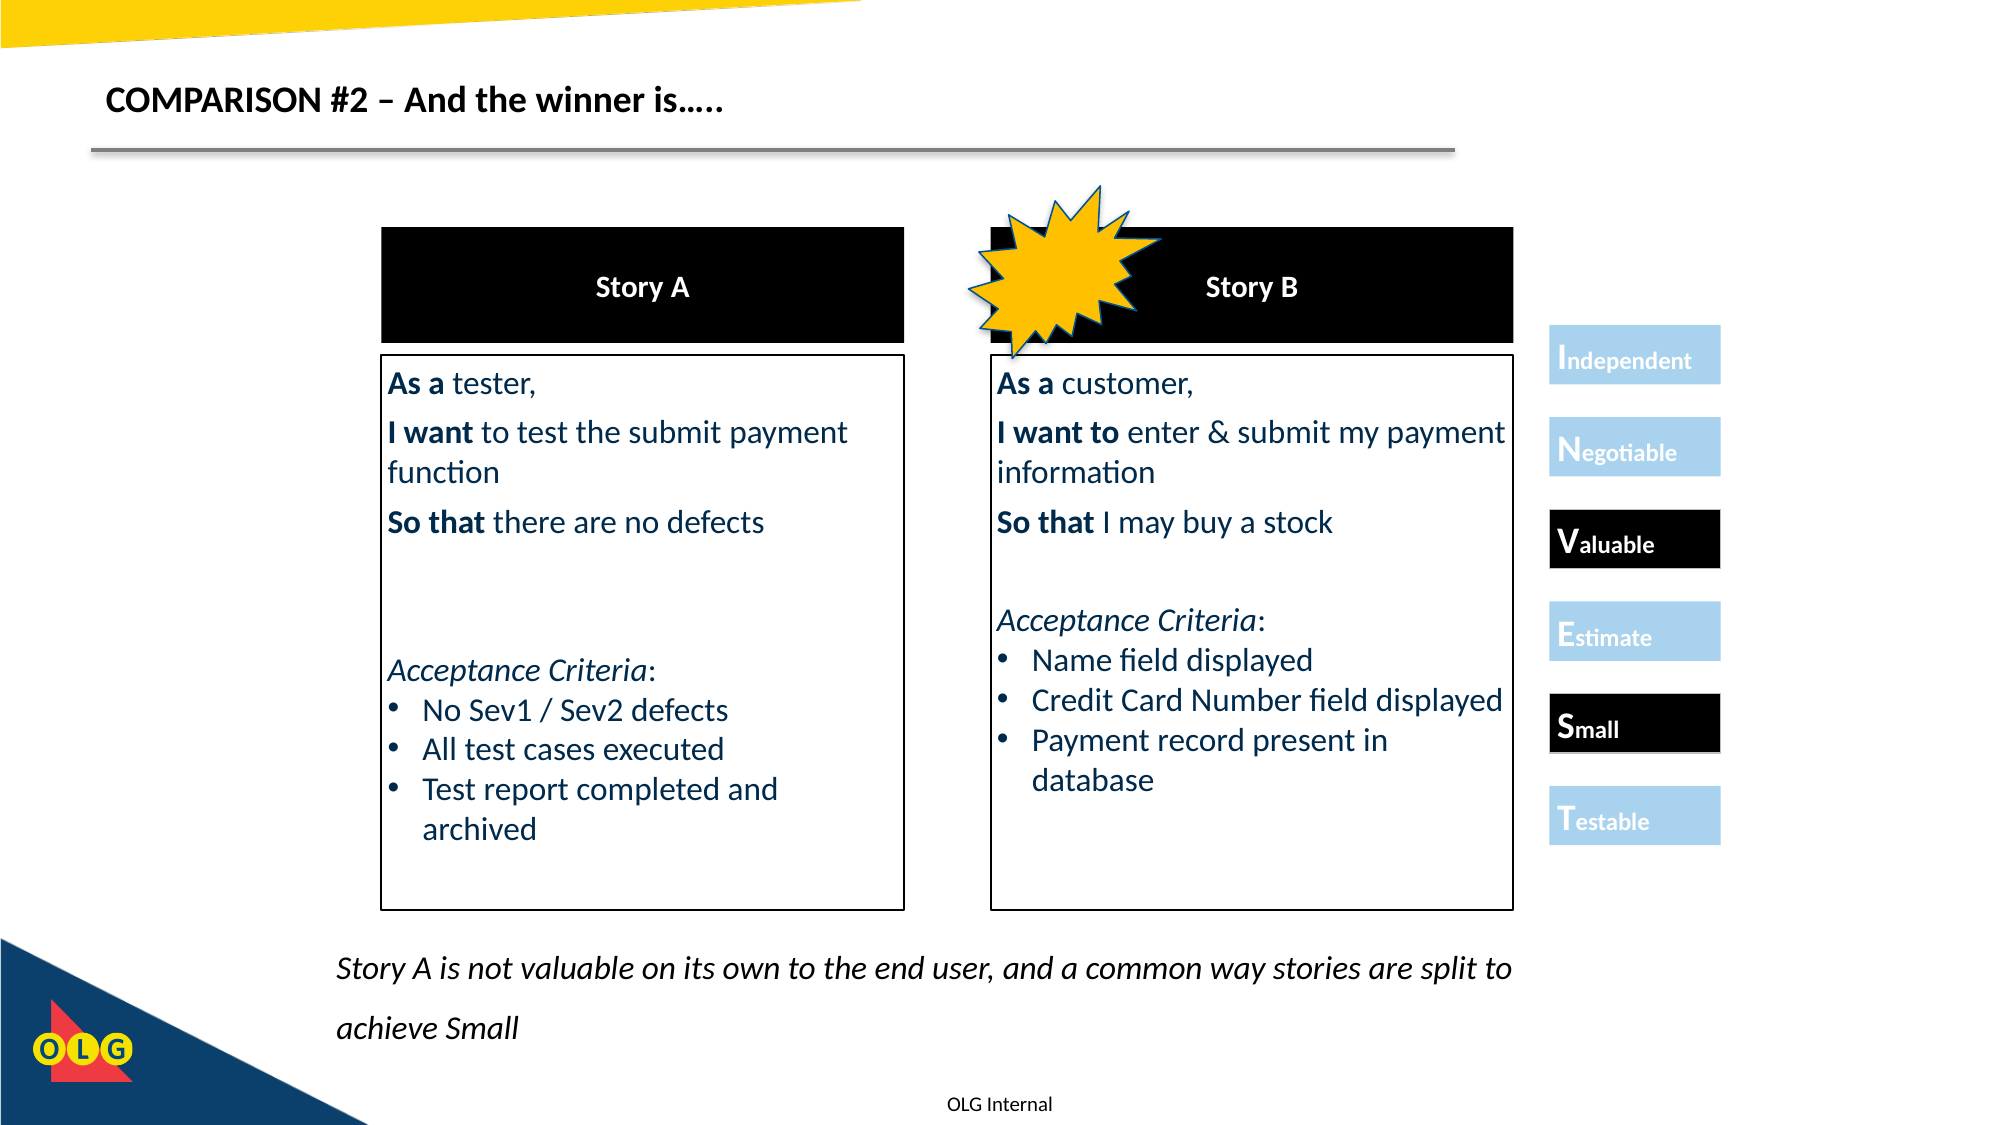

# COMPARISON #2 – And the winner is…..

Story A
Story B
As a tester,
I want to test the submit payment function
So that there are no defects

Acceptance Criteria:
No Sev1 / Sev2 defects
All test cases executed
Test report completed and archived
As a customer,
I want to enter & submit my payment information
So that I may buy a stock

Acceptance Criteria:
Name field displayed
Credit Card Number field displayed
Payment record present in database

Independent
Negotiable
Valuable
Estimate
Small
Testable
Story A is not valuable on its own to the end user, and a common way stories are split to achieve Small